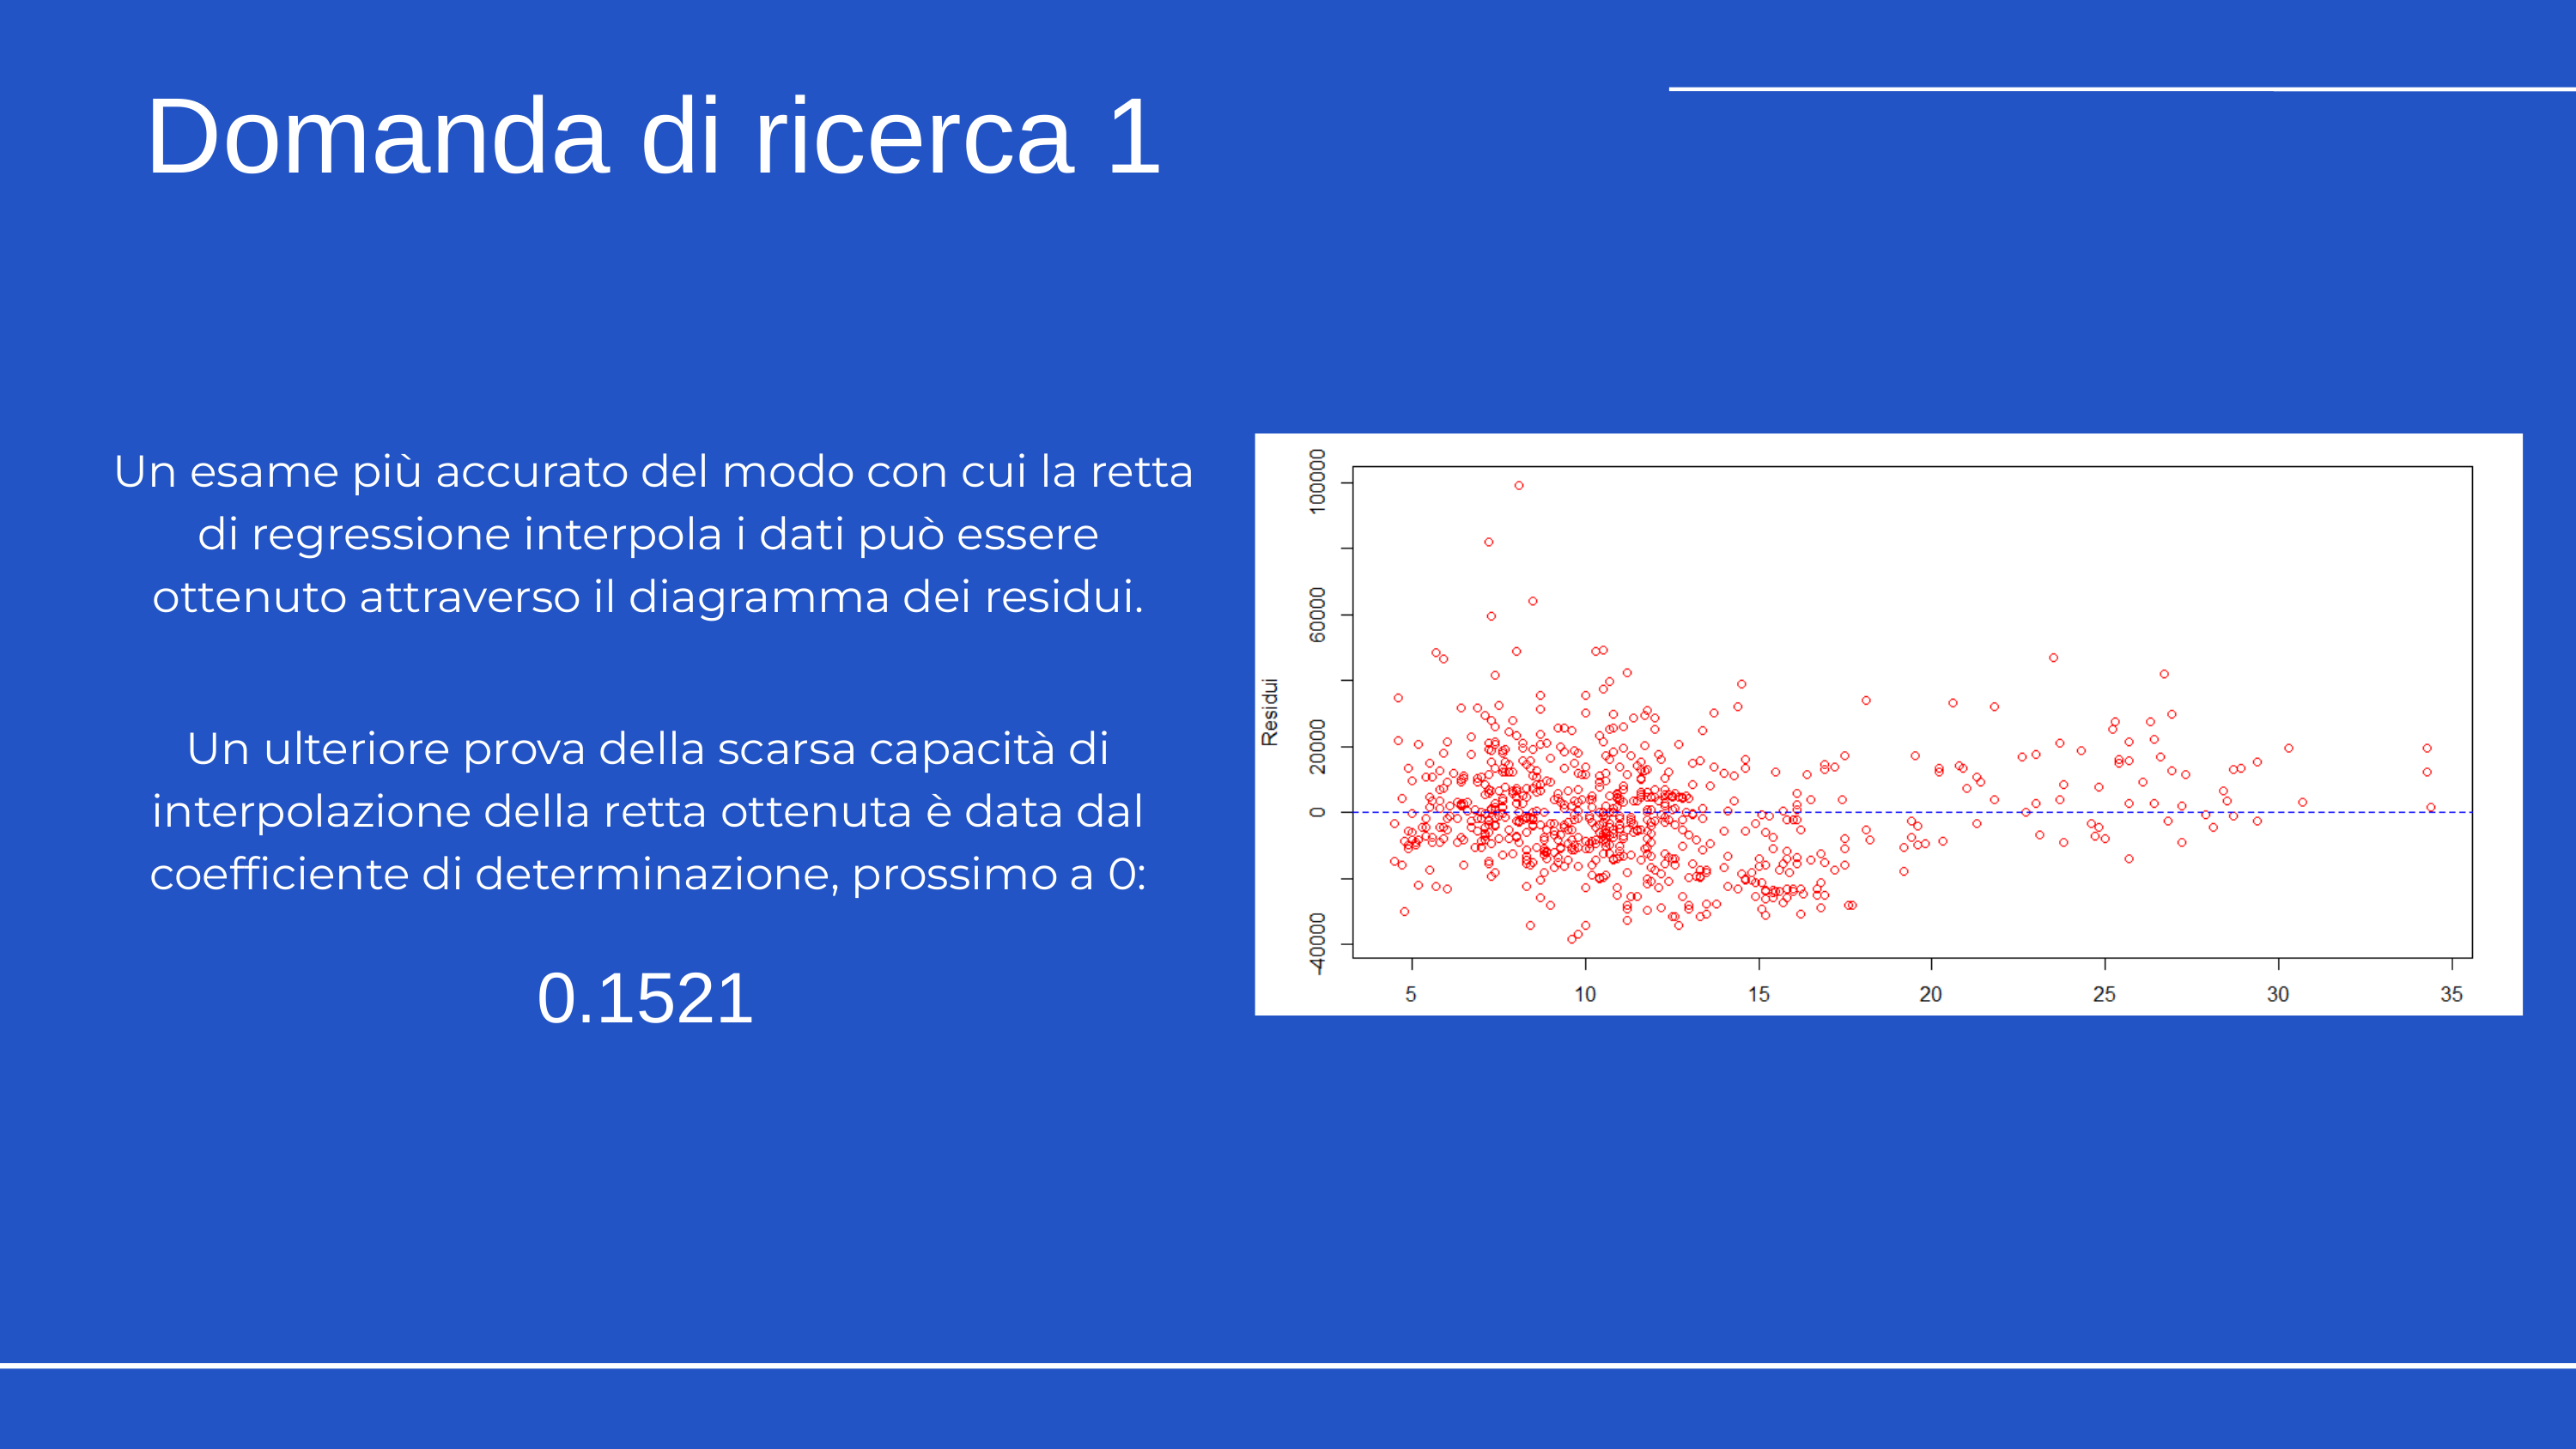

Domanda di ricerca 1

 Un esame più accurato del modo con cui la retta di regressione interpola i dati può essere ottenuto attraverso il diagramma dei residui.

Un ulteriore prova della scarsa capacità di interpolazione della retta ottenuta è data dal coefficiente di determinazione, prossimo a 0:
0.1521